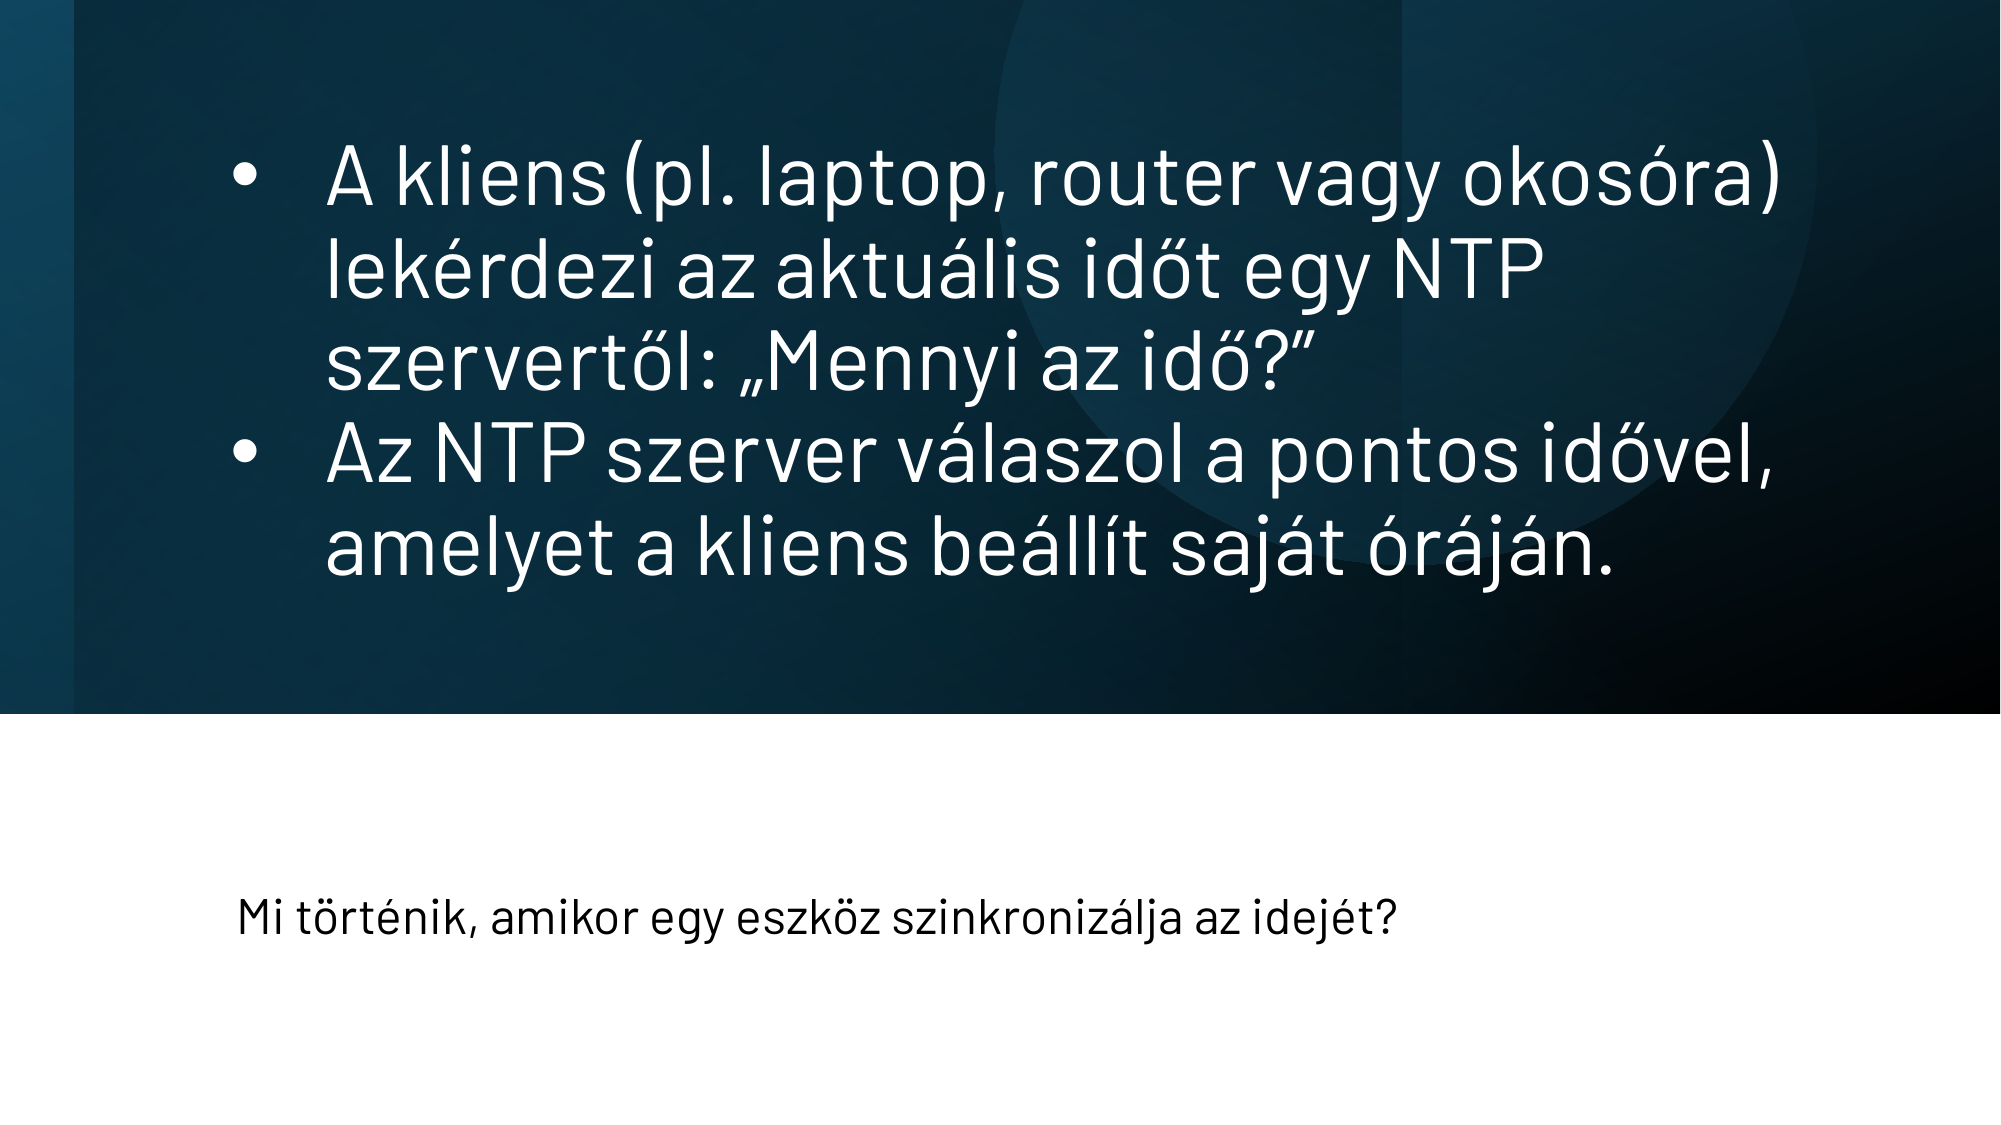

# A kliens (pl. laptop, router vagy okosóra) lekérdezi az aktuális időt egy NTP szervertől: „Mennyi az idő?”
Az NTP szerver válaszol a pontos idővel, amelyet a kliens beállít saját óráján.
Mi történik, amikor egy eszköz szinkronizálja az idejét?